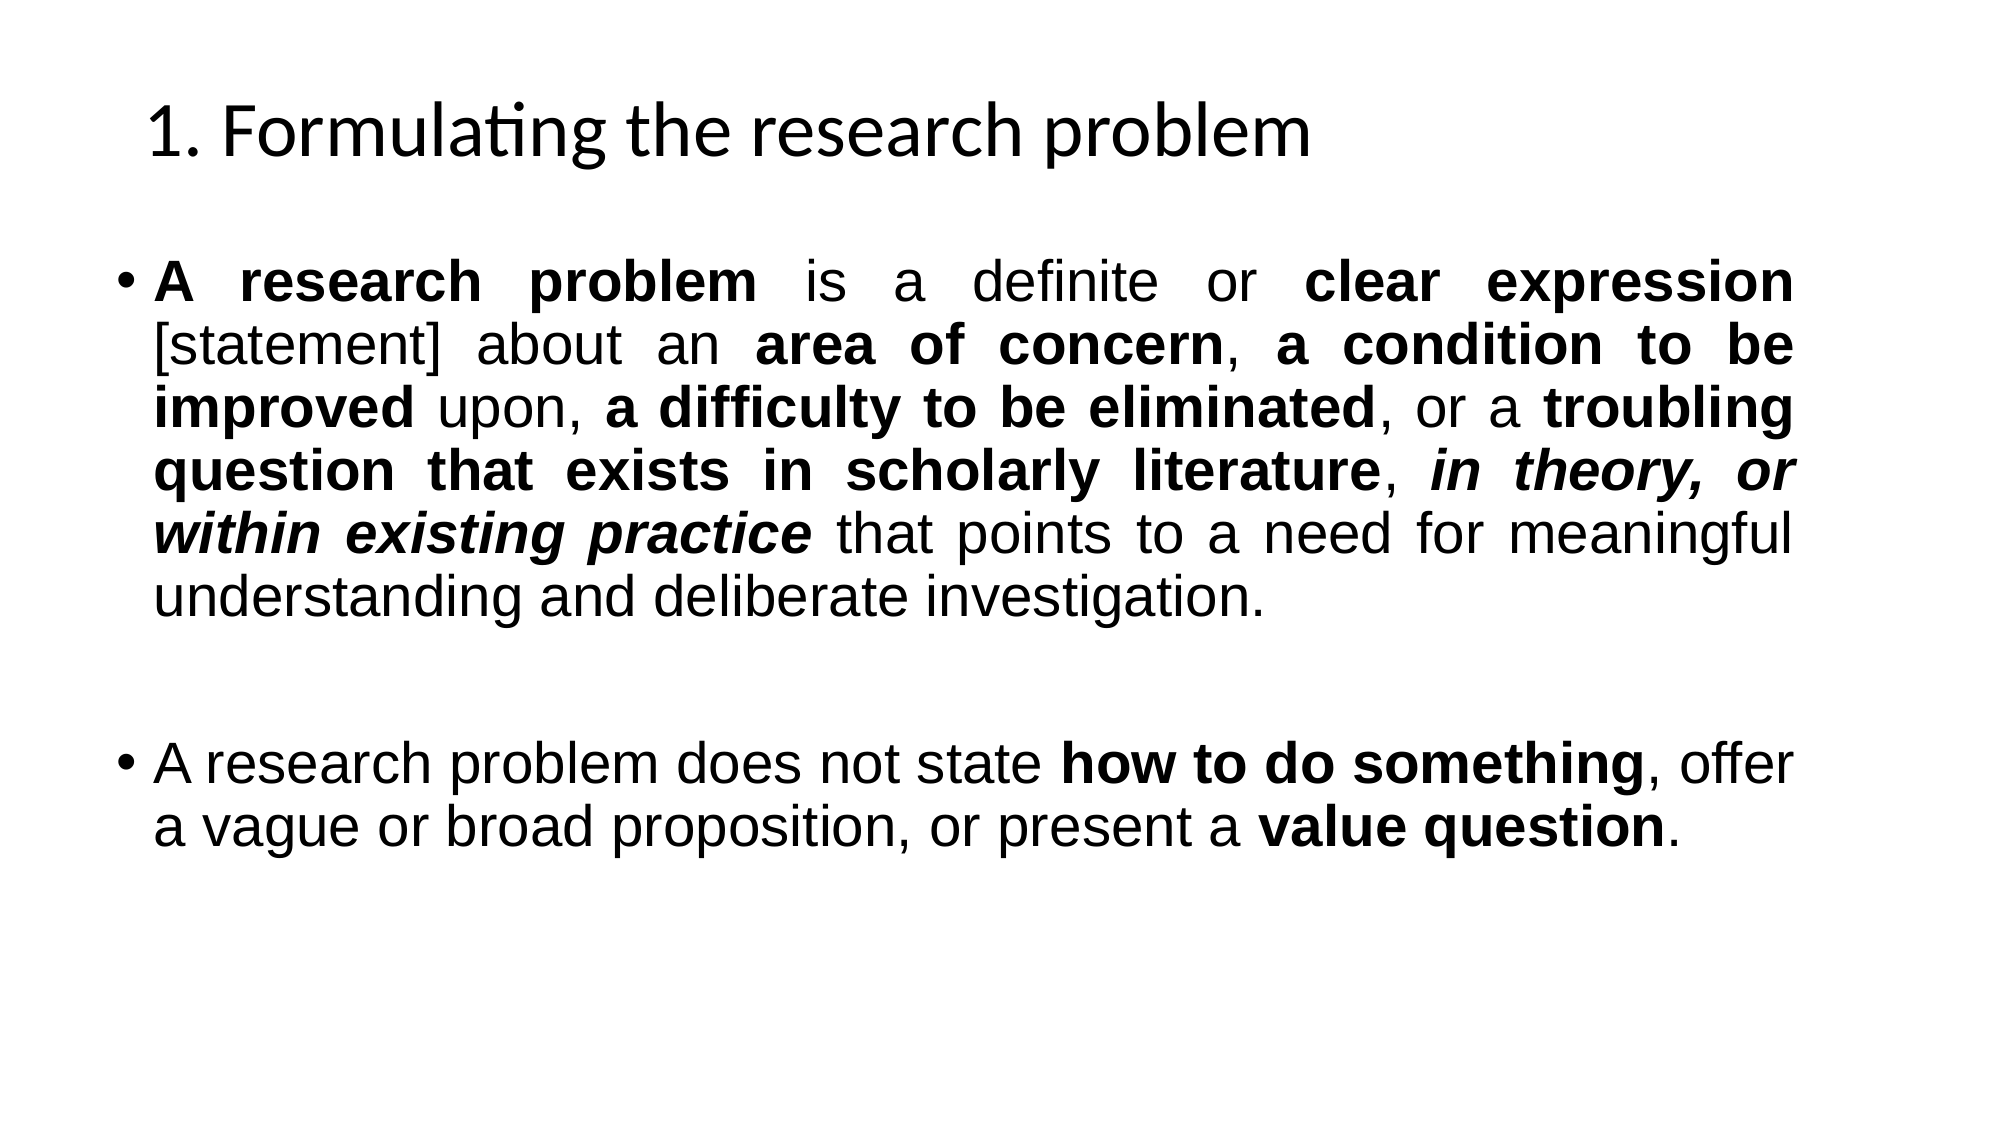

# 1. Formulating the research problem
A research problem is a definite or clear expression [statement] about an area of concern, a condition to be improved upon, a difficulty to be eliminated, or a troubling question that exists in scholarly literature, in theory, or within existing practice that points to a need for meaningful understanding and deliberate investigation.

A research problem does not state how to do something, offer a vague or broad proposition, or present a value question.